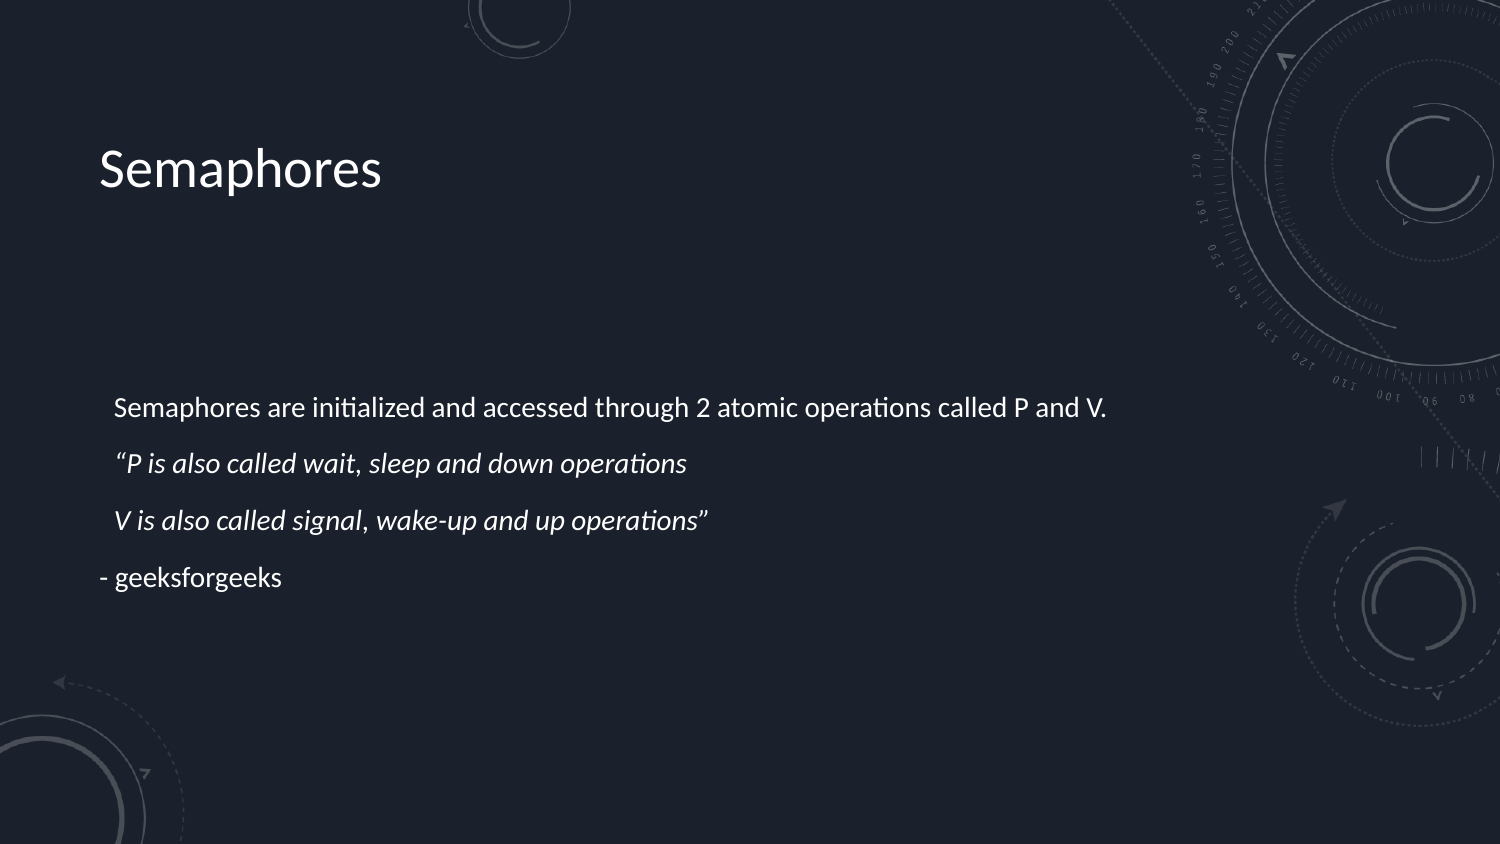

# Semaphores
Semaphores are initialized and accessed through 2 atomic operations called P and V.
“P is also called wait, sleep and down operations
V is also called signal, wake-up and up operations”
- geeksforgeeks